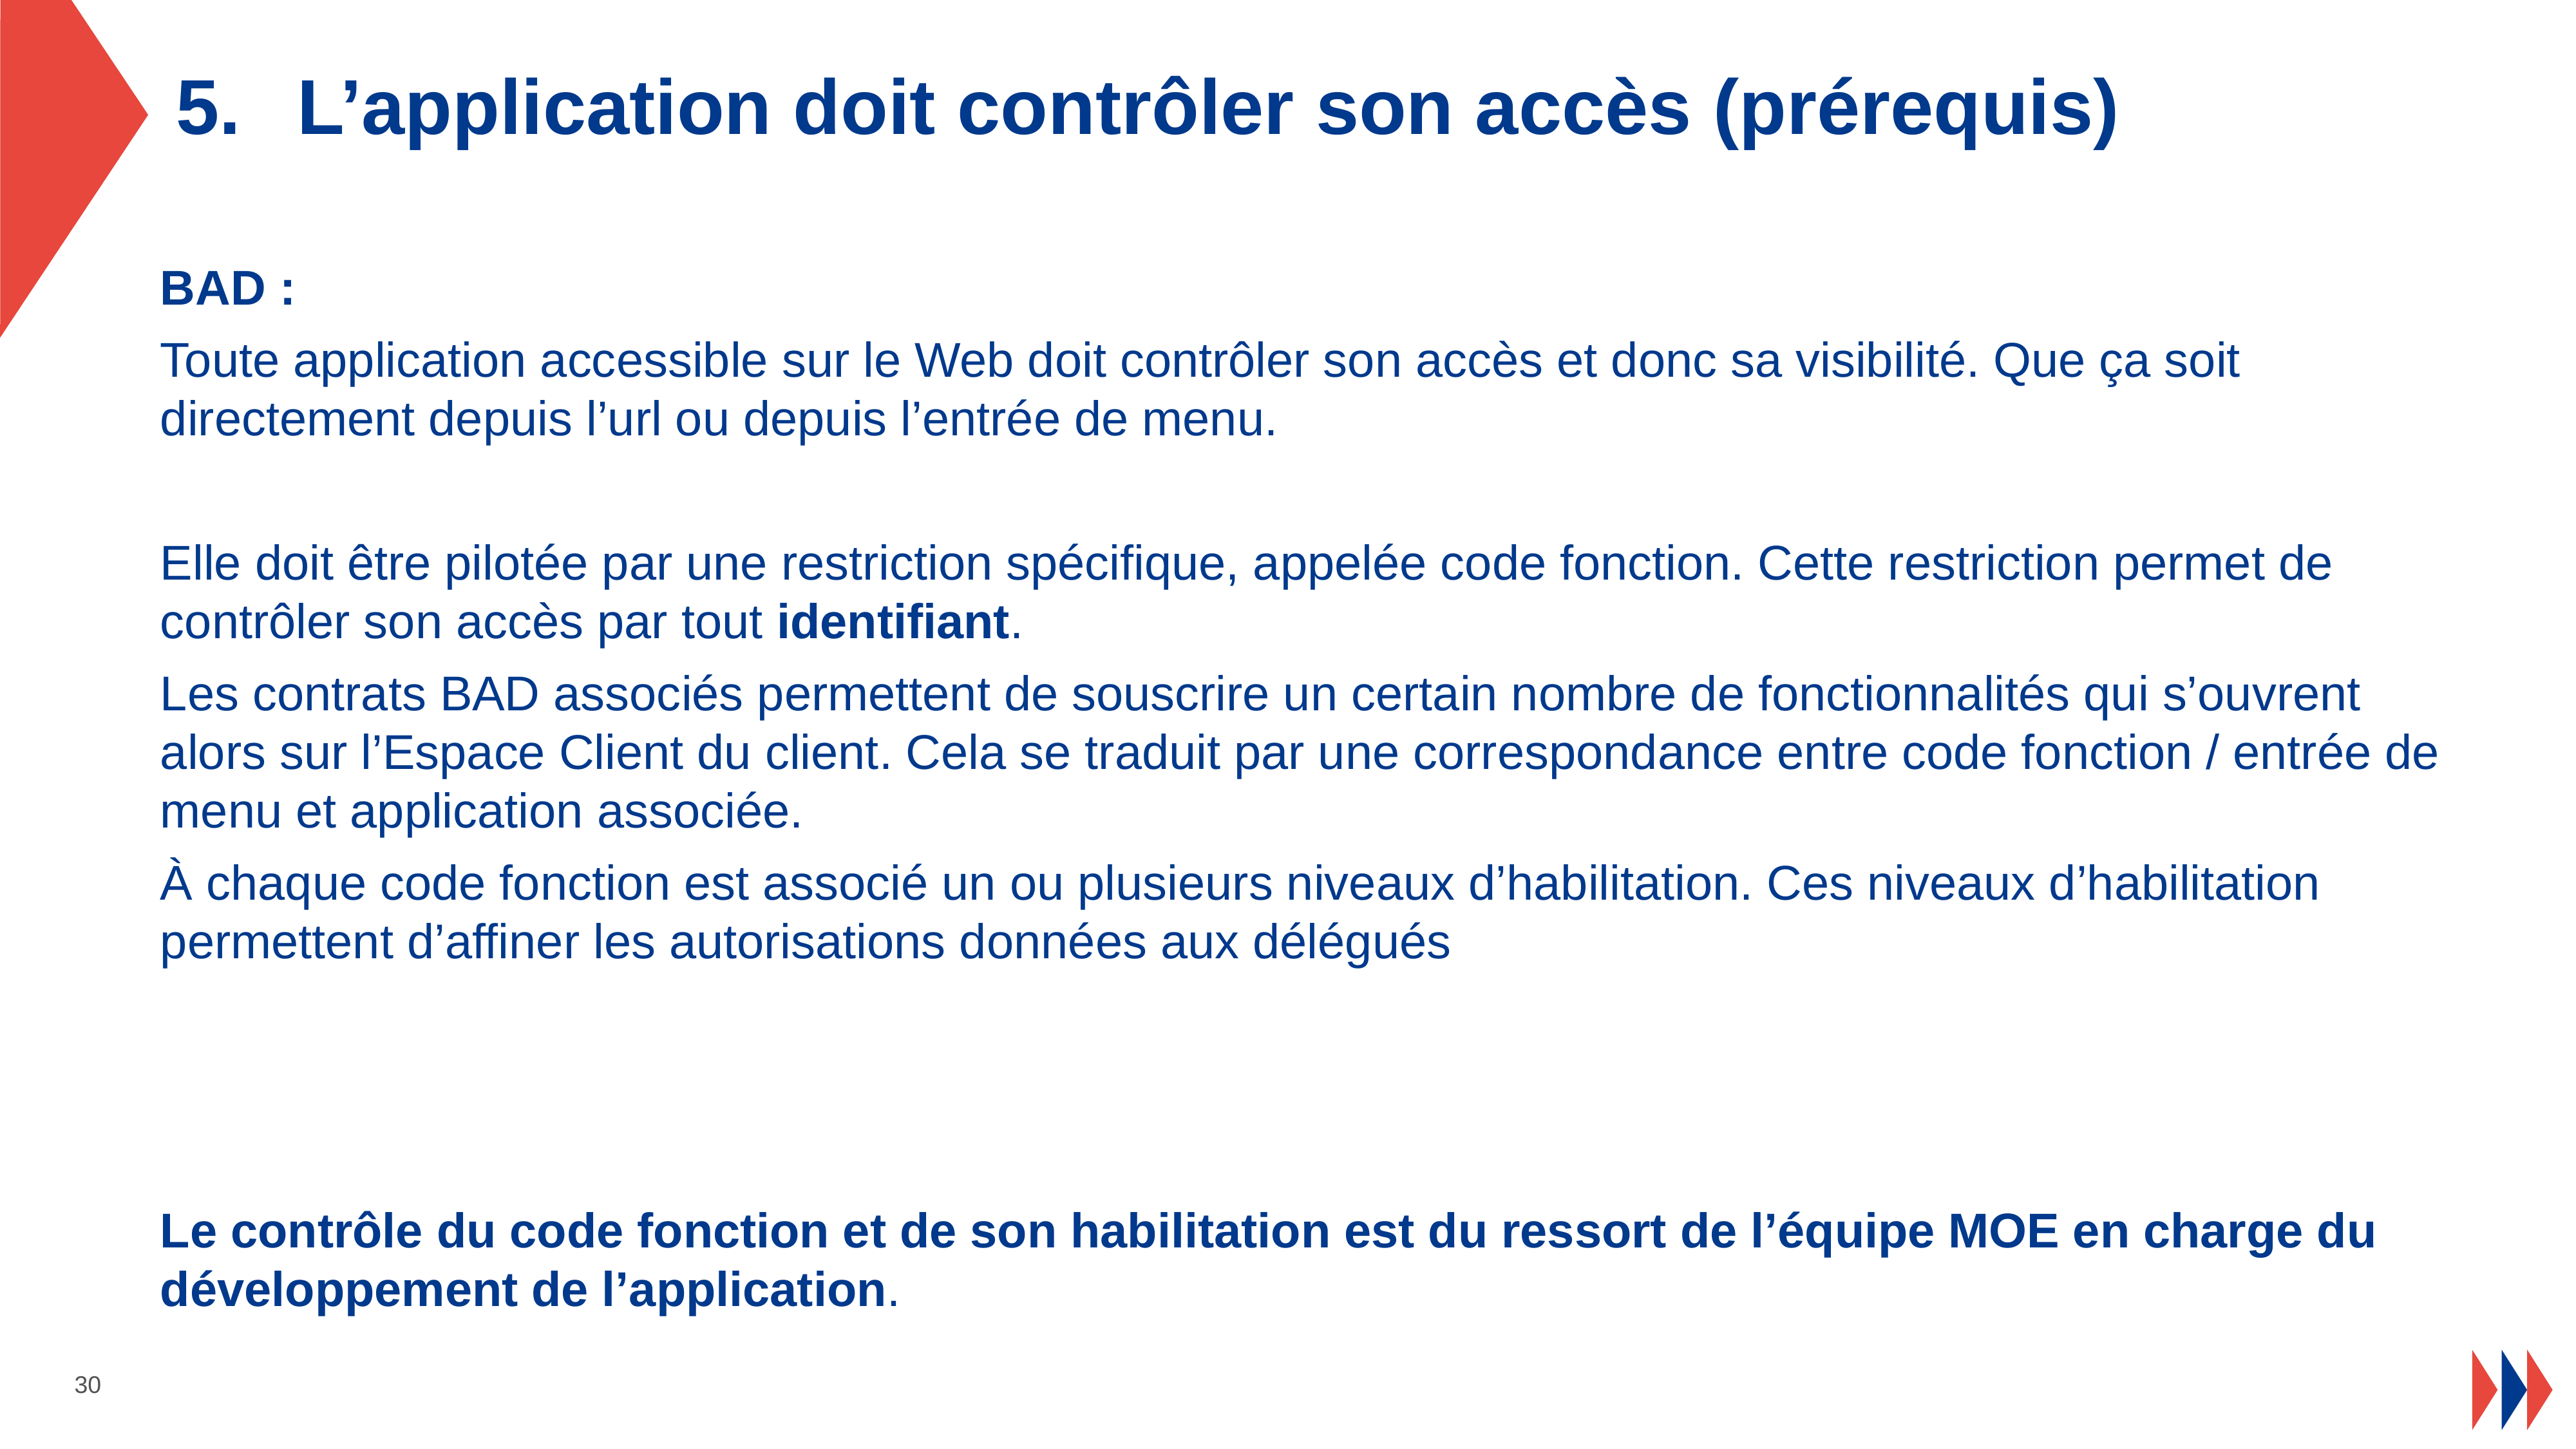

L’application doit contrôler son accès (prérequis)
BAD :
Toute application accessible sur le Web doit contrôler son accès et donc sa visibilité. Que ça soit directement depuis l’url ou depuis l’entrée de menu.

Elle doit être pilotée par une restriction spécifique, appelée code fonction. Cette restriction permet de contrôler son accès par tout identifiant.
Les contrats BAD associés permettent de souscrire un certain nombre de fonctionnalités qui s’ouvrent alors sur l’Espace Client du client. Cela se traduit par une correspondance entre code fonction / entrée de menu et application associée.
À chaque code fonction est associé un ou plusieurs niveaux d’habilitation. Ces niveaux d’habilitation permettent d’affiner les autorisations données aux délégués

Le contrôle du code fonction et de son habilitation est du ressort de l’équipe MOE en charge du développement de l’application.

30